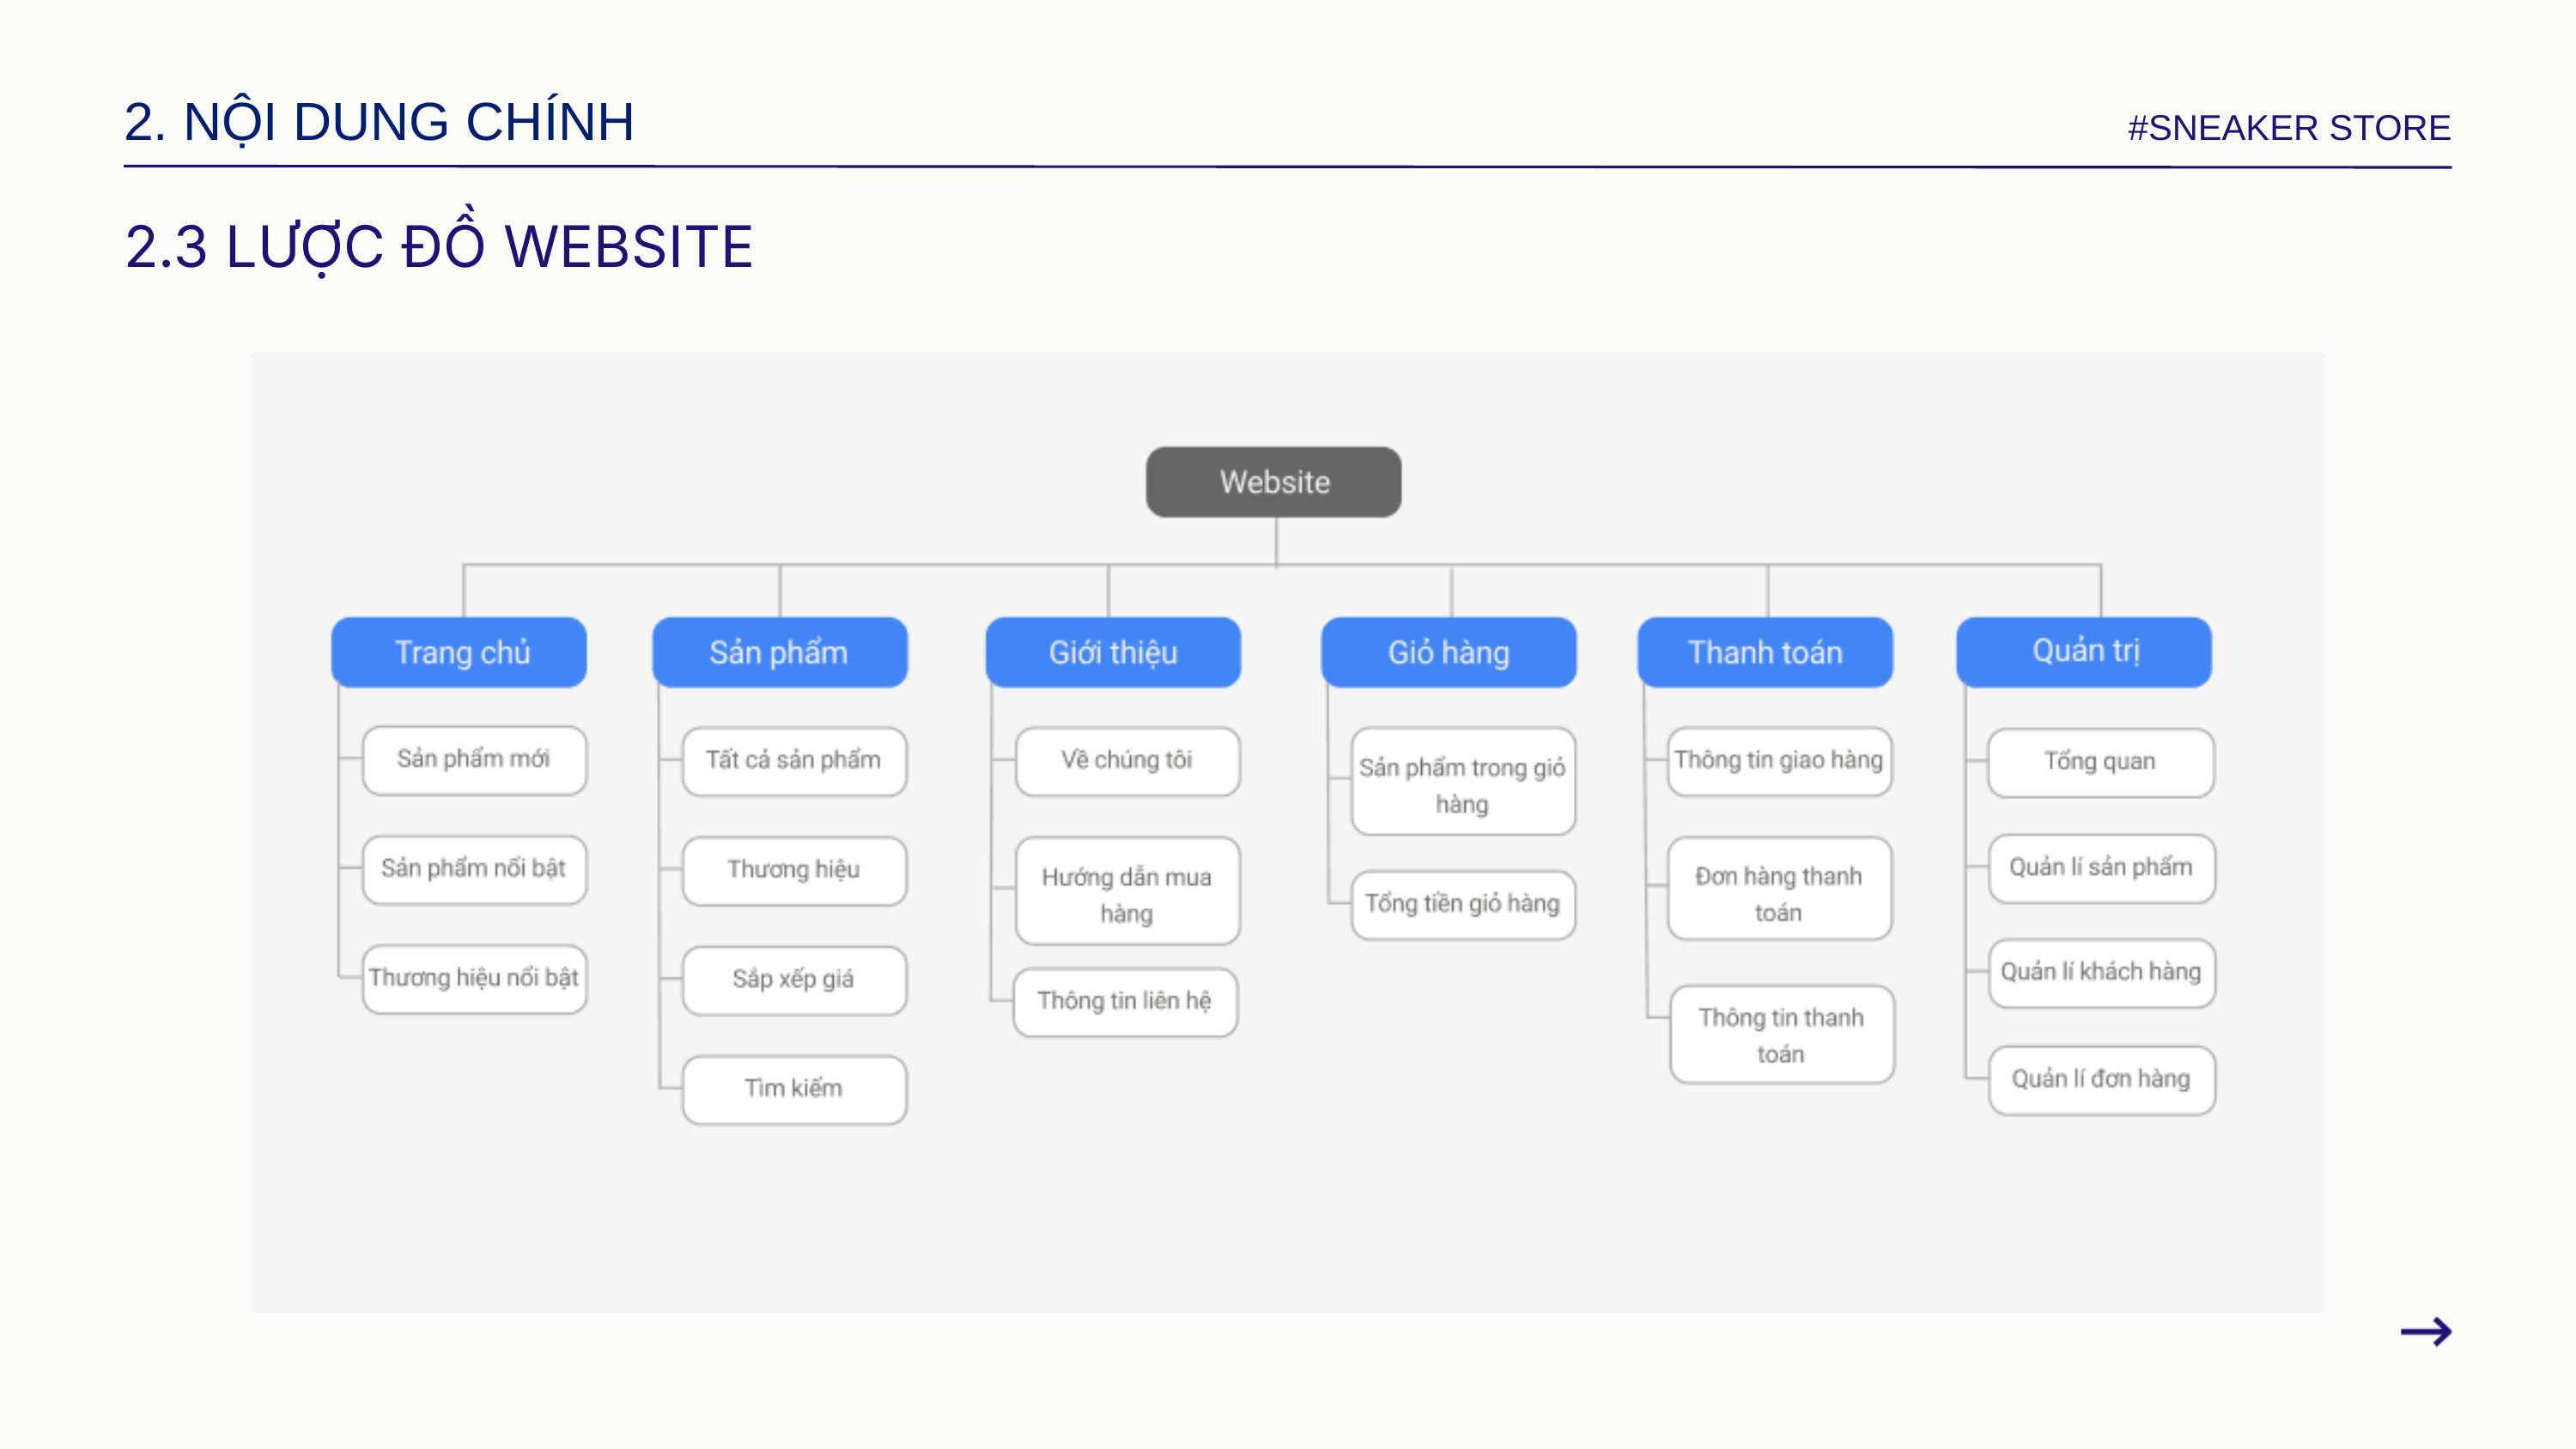

2. NỘI DUNG CHÍNH
#SNEAKER STORE

2.3 LƯỢC ĐỒ WEBSITE